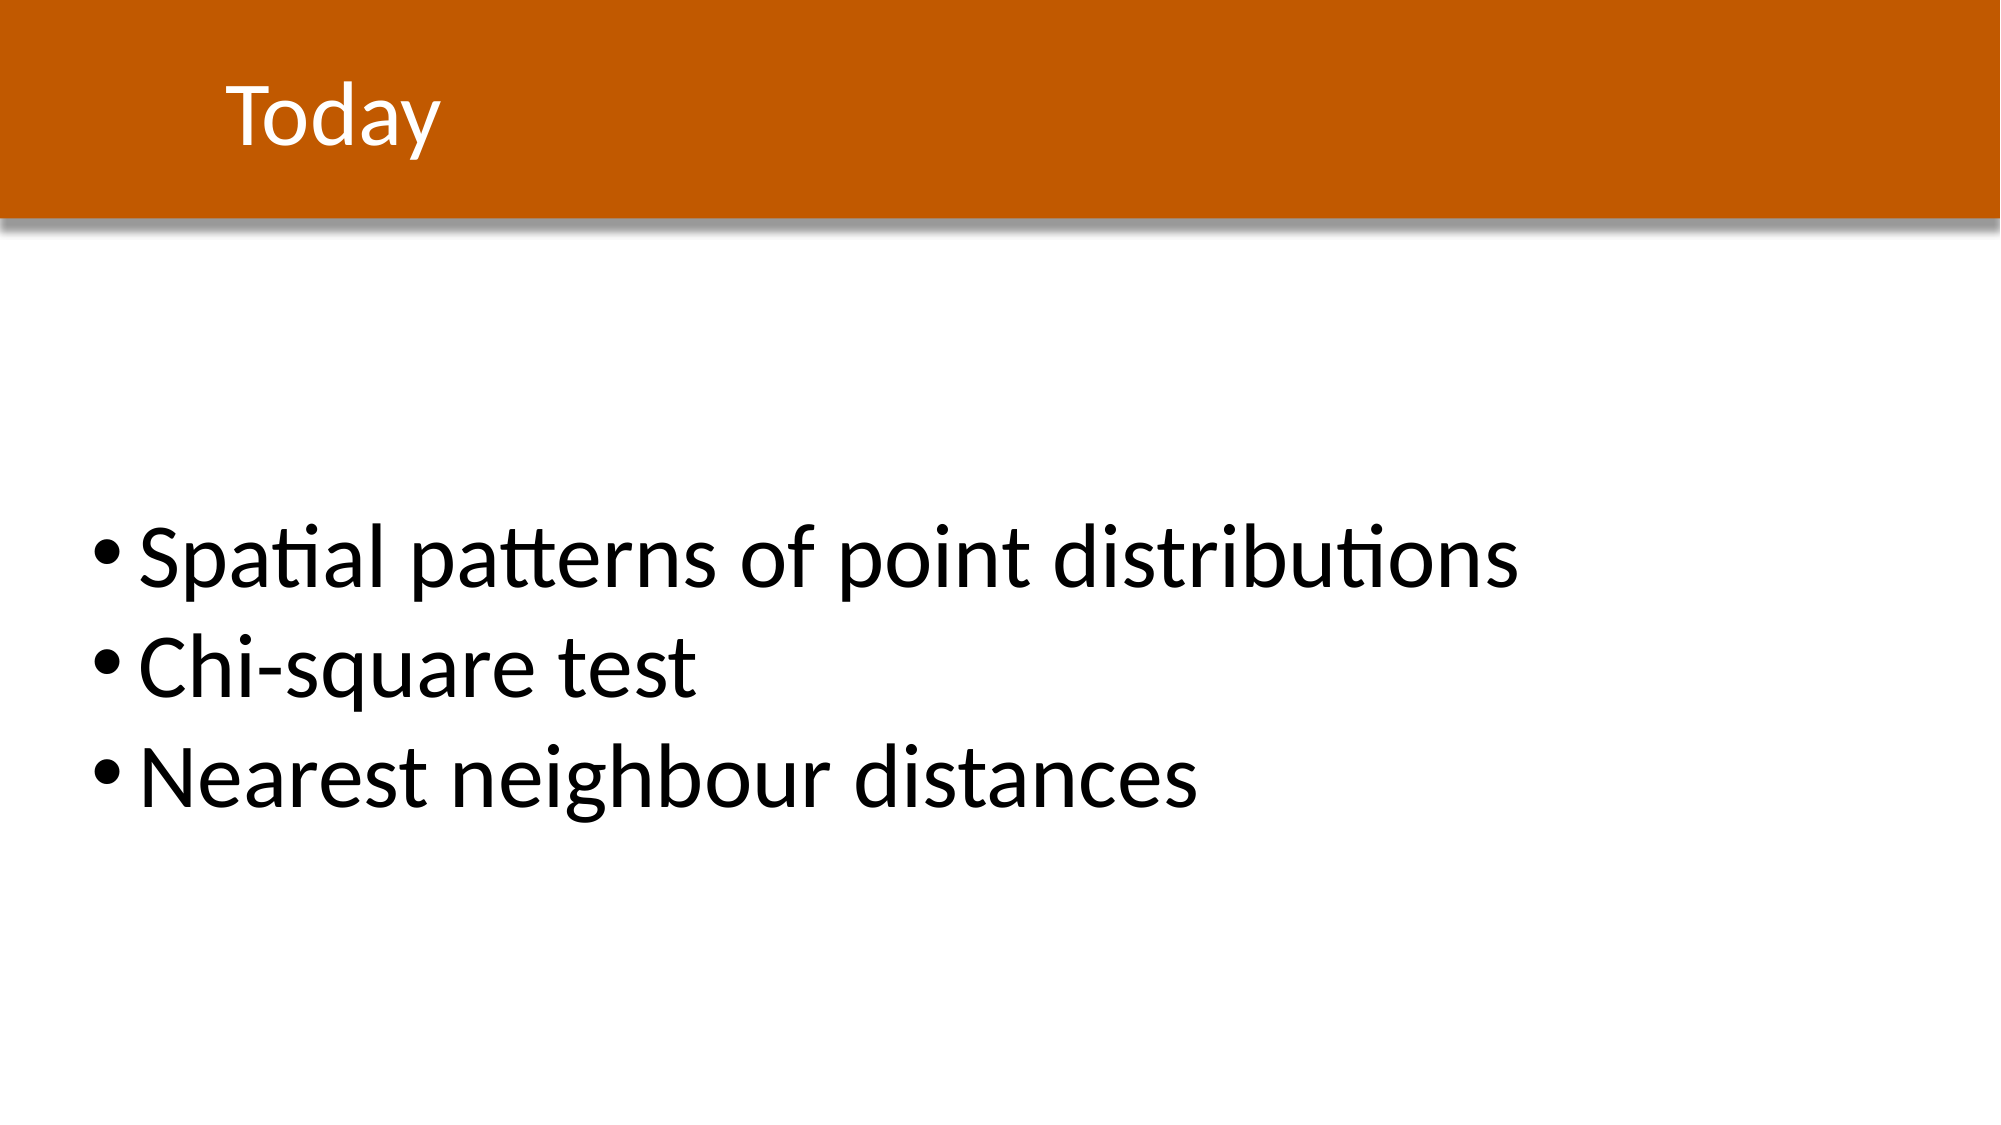

Today
Spatial patterns of point distributions
Chi-square test
Nearest neighbour distances